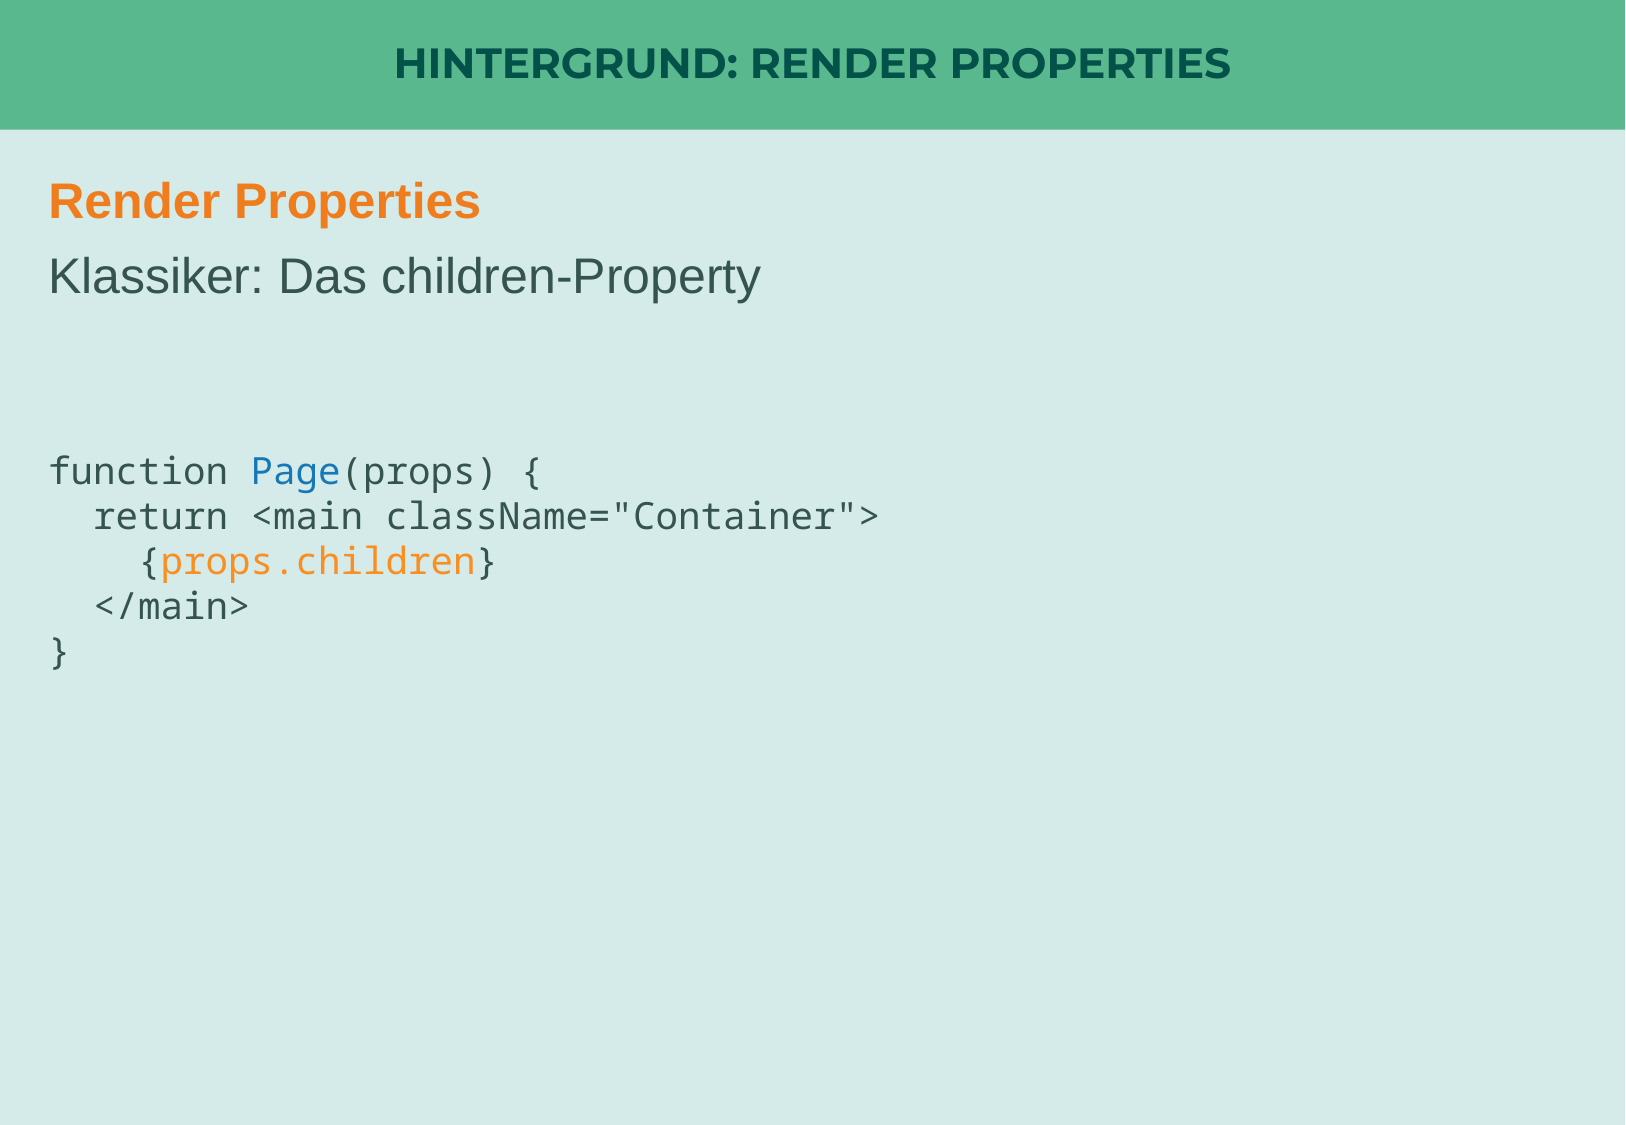

# Hintergrund: Render Properties
Render Properties
Klassiker: Das children-Property

function Page(props) {
  return <main className="Container">
    {props.children}
  </main>
}
Beispiel: ChatPage oder Tabs

Beispiel: UserStatsPage für fetch ?